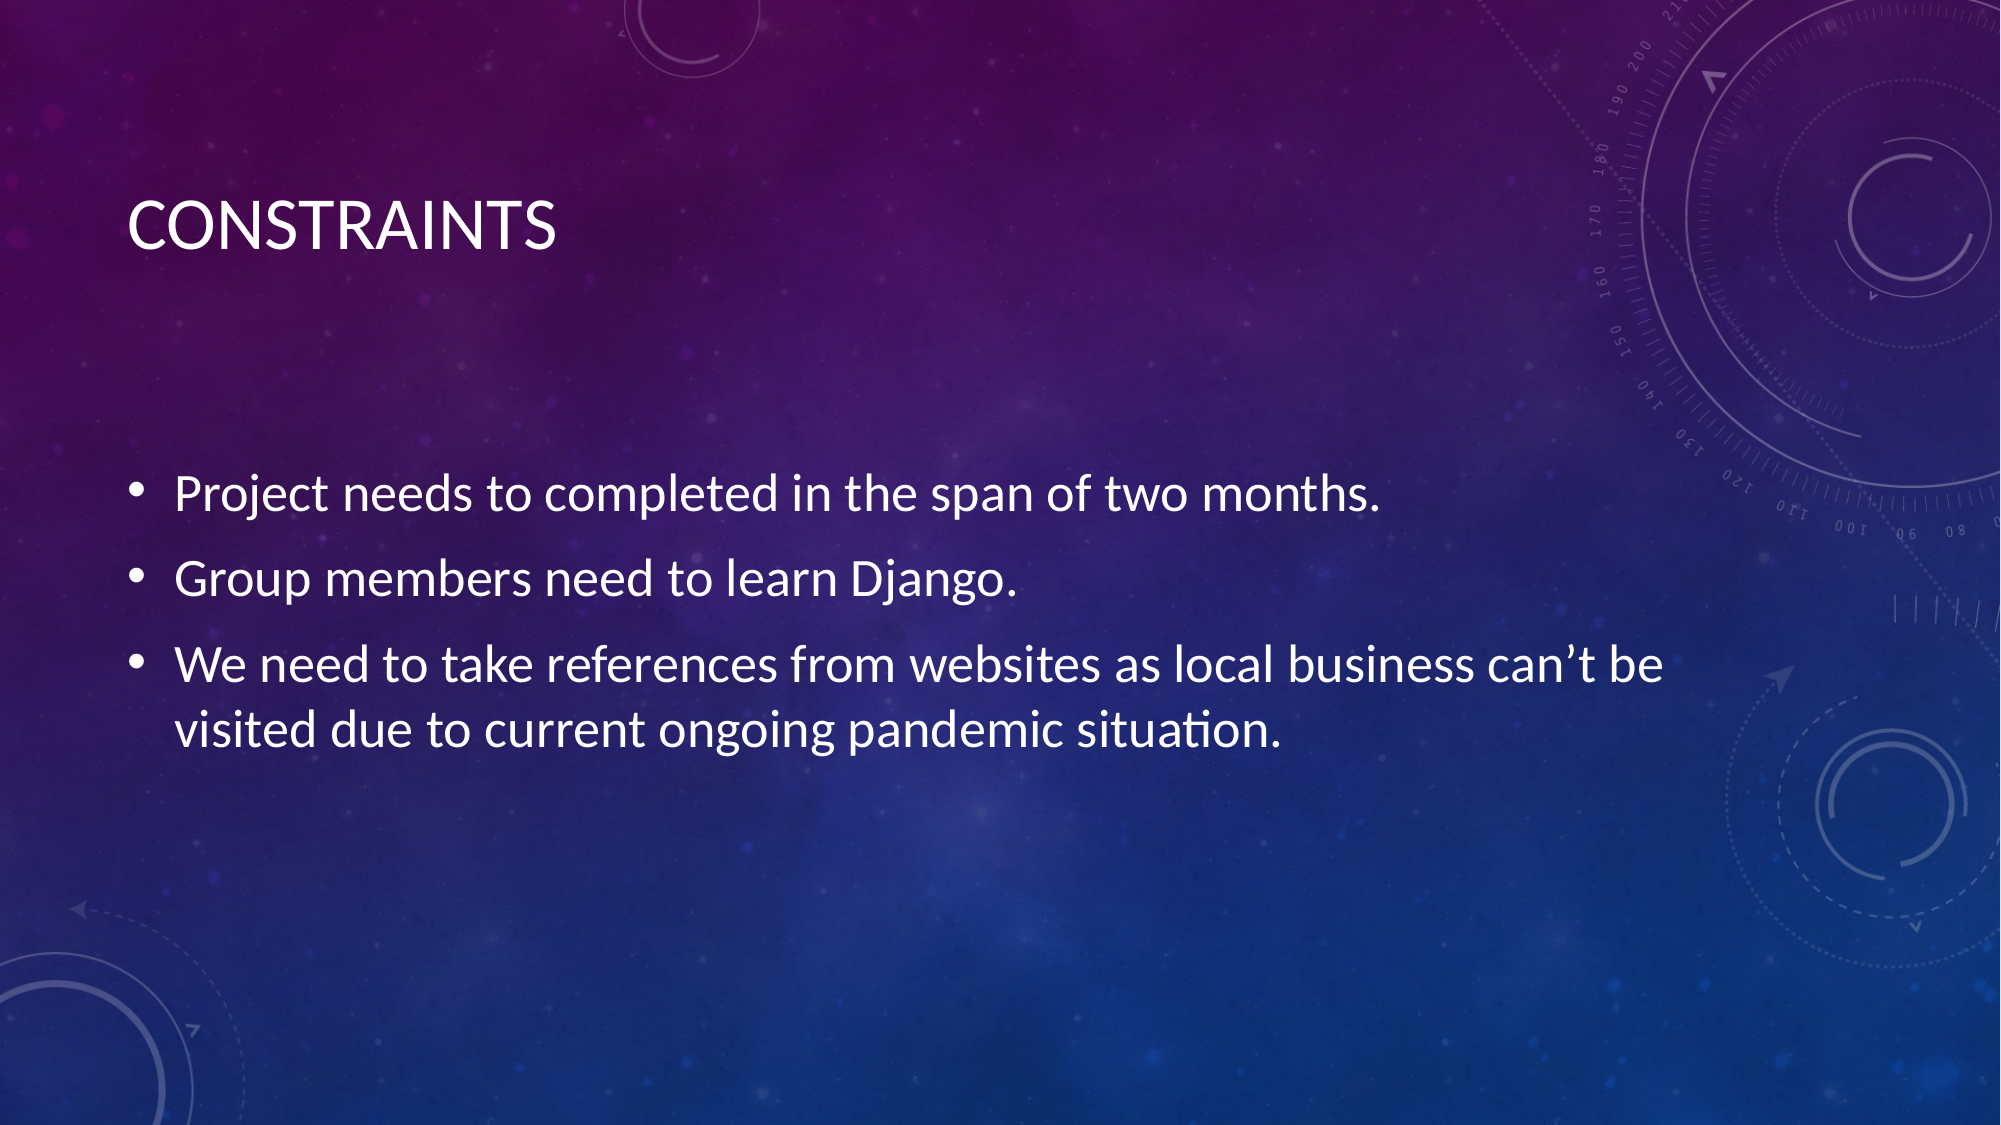

# Constraints
Project needs to completed in the span of two months.
Group members need to learn Django.
We need to take references from websites as local business can’t be visited due to current ongoing pandemic situation.